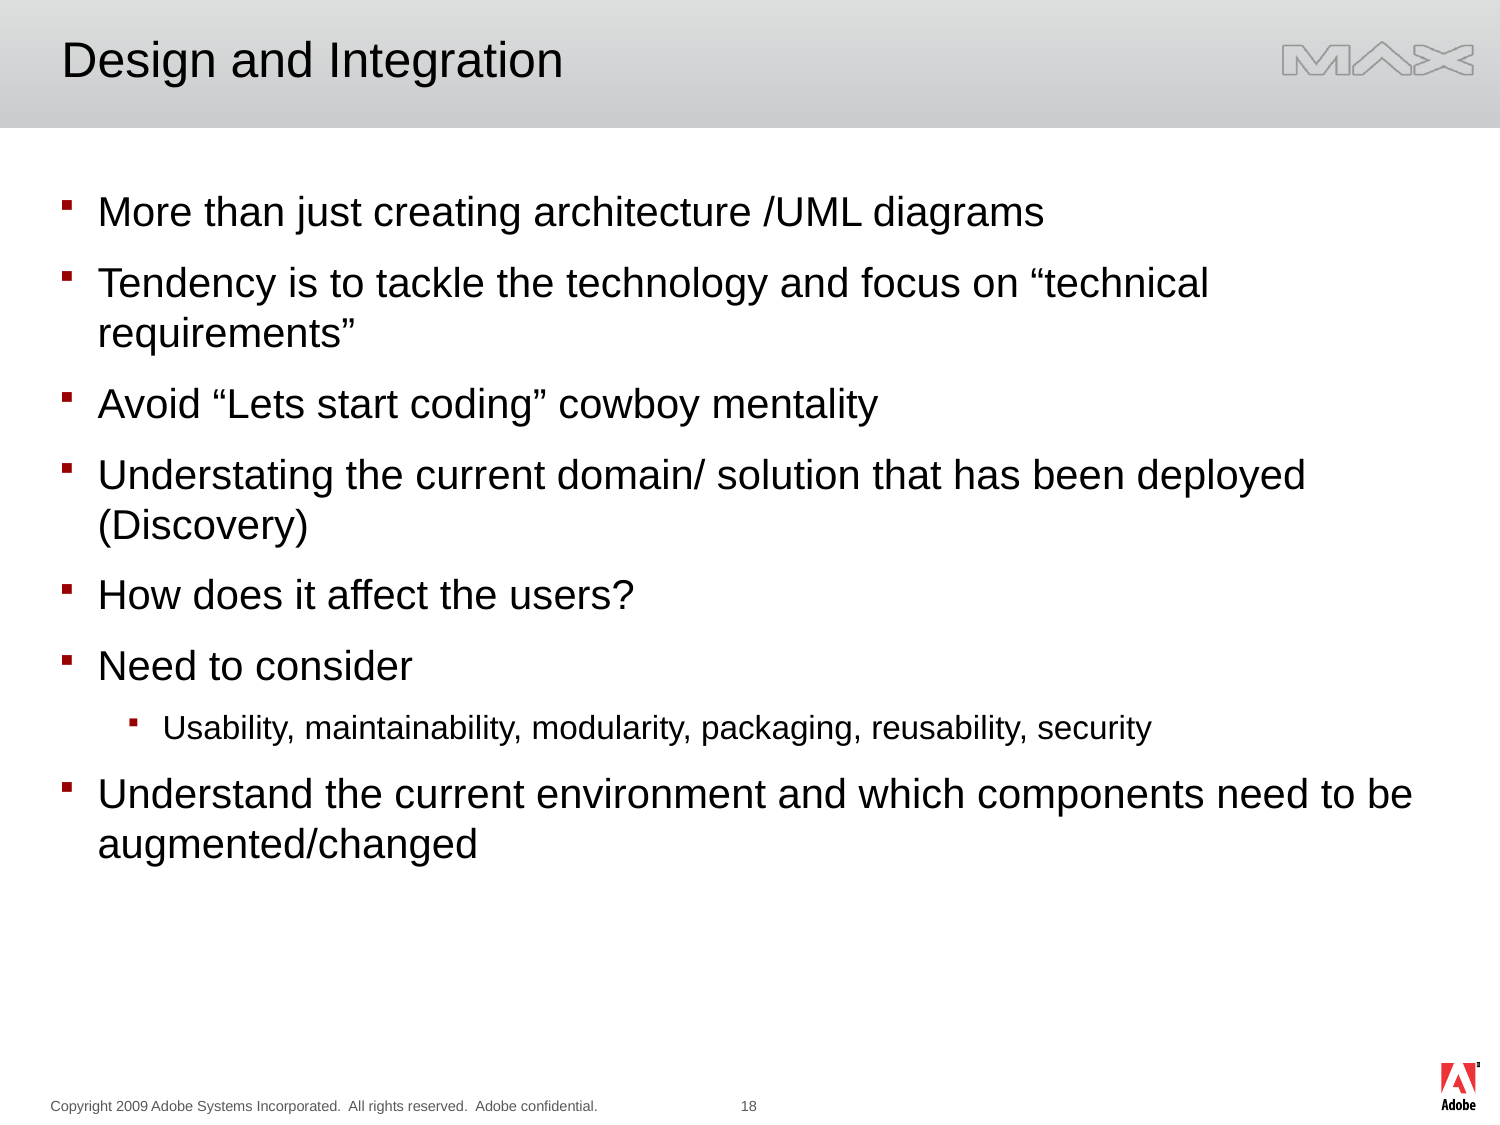

# Design and Integration
More than just creating architecture /UML diagrams
Tendency is to tackle the technology and focus on “technical requirements”
Avoid “Lets start coding” cowboy mentality
Understating the current domain/ solution that has been deployed (Discovery)
How does it affect the users?
Need to consider
Usability, maintainability, modularity, packaging, reusability, security
Understand the current environment and which components need to be augmented/changed